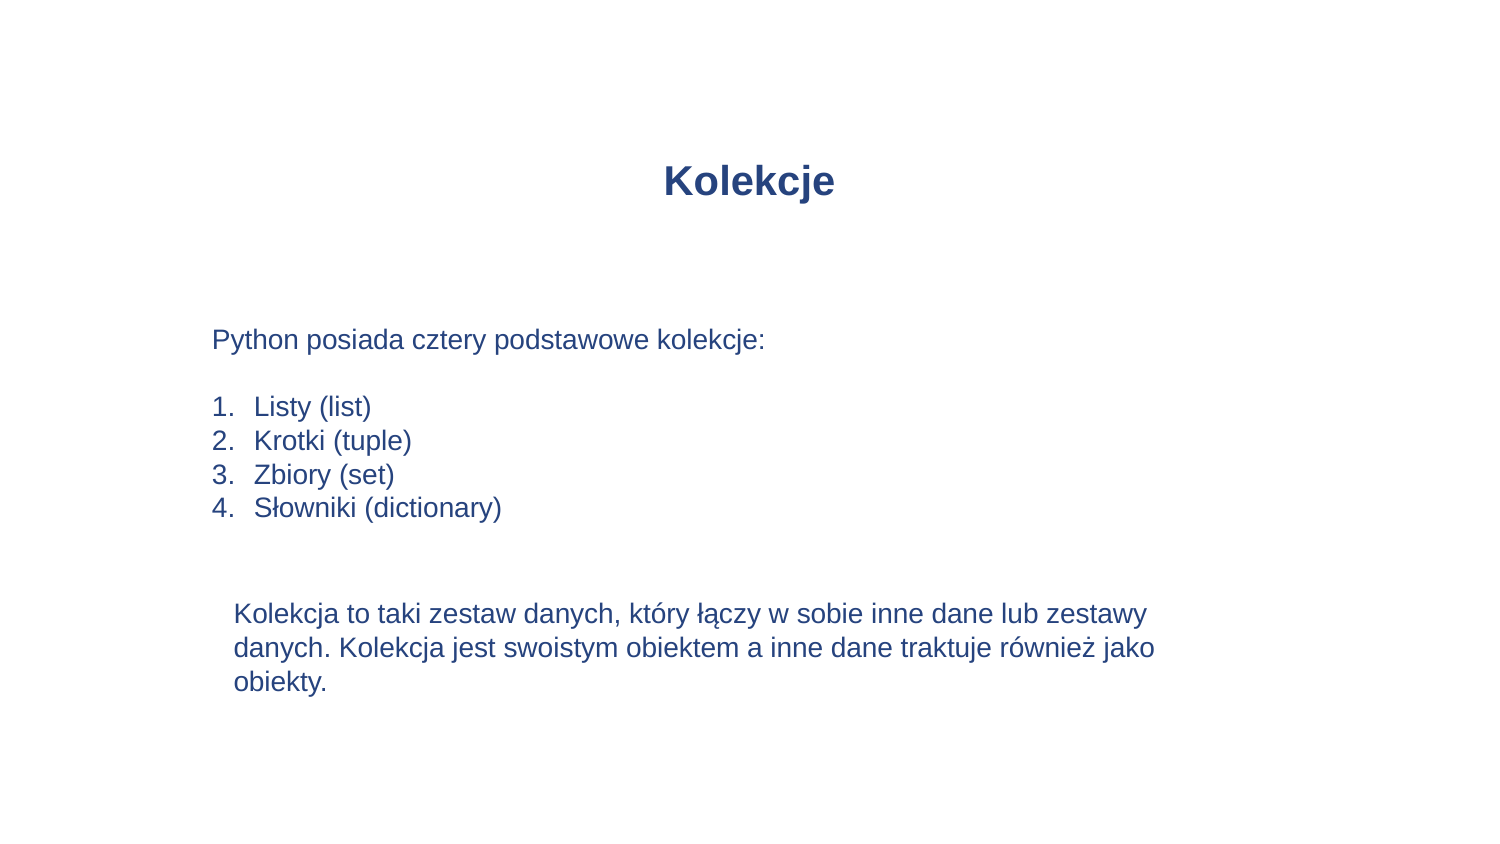

# Kolekcje
Python posiada cztery podstawowe kolekcje:

Listy (list)
Krotki (tuple)
Zbiory (set)
Słowniki (dictionary)
Kolekcja to taki zestaw danych, który łączy w sobie inne dane lub zestawy danych. Kolekcja jest swoistym obiektem a inne dane traktuje również jako obiekty.